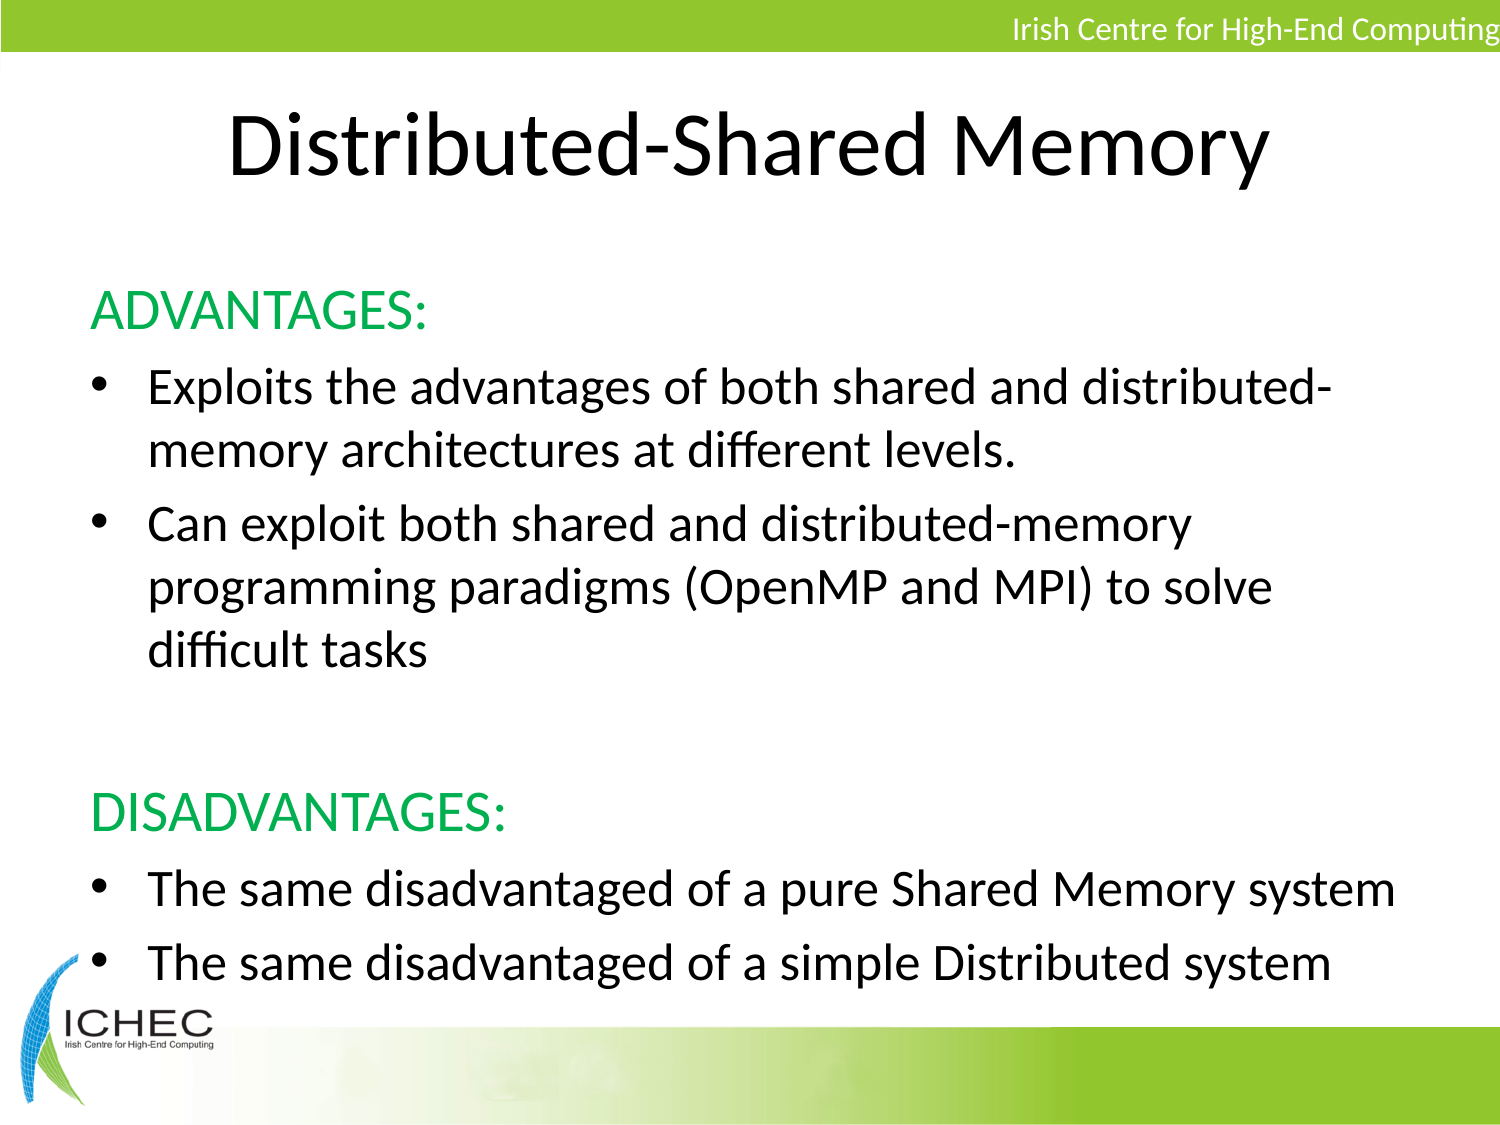

# Distributed-Shared Memory
ADVANTAGES:
Exploits the advantages of both shared and distributed-memory architectures at different levels.
Can exploit both shared and distributed-memory programming paradigms (OpenMP and MPI) to solve difficult tasks

DISADVANTAGES:
The same disadvantaged of a pure Shared Memory system
The same disadvantaged of a simple Distributed system